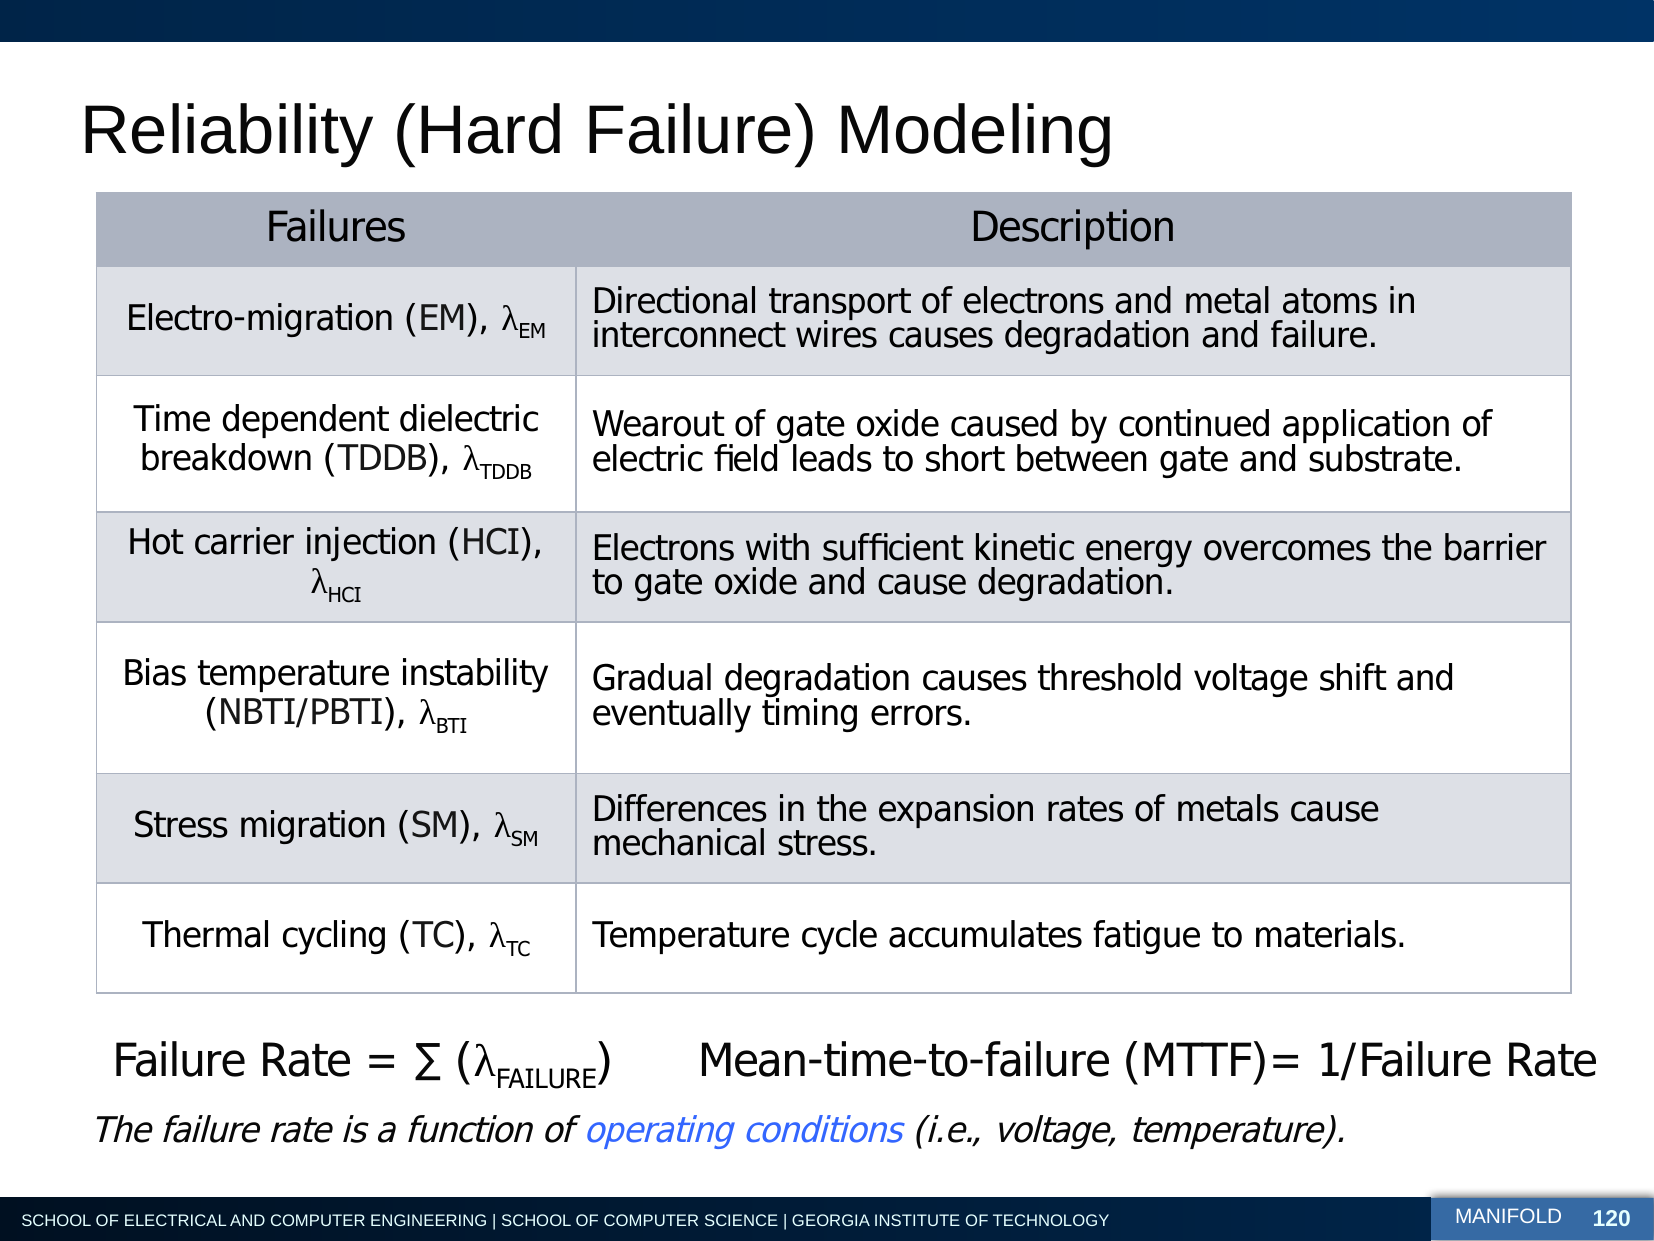

# Reliability (Hard Failure) Modeling
| Failures | Description |
| --- | --- |
| Electro-migration (EM), λEM | Directional transport of electrons and metal atoms in interconnect wires causes degradation and failure. |
| Time dependent dielectric breakdown (TDDB), λTDDB | Wearout of gate oxide caused by continued application of electric field leads to short between gate and substrate. |
| Hot carrier injection (HCI), λHCI | Electrons with sufficient kinetic energy overcomes the barrier to gate oxide and cause degradation. |
| Bias temperature instability (NBTI/PBTI), λBTI | Gradual degradation causes threshold voltage shift and eventually timing errors. |
| Stress migration (SM), λSM | Differences in the expansion rates of metals cause mechanical stress. |
| Thermal cycling (TC), λTC | Temperature cycle accumulates fatigue to materials. |
Failure Rate = ∑ (λFAILURE)
Mean-time-to-failure (MTTF)= 1/Failure Rate
The failure rate is a function of operating conditions (i.e., voltage, temperature).
120